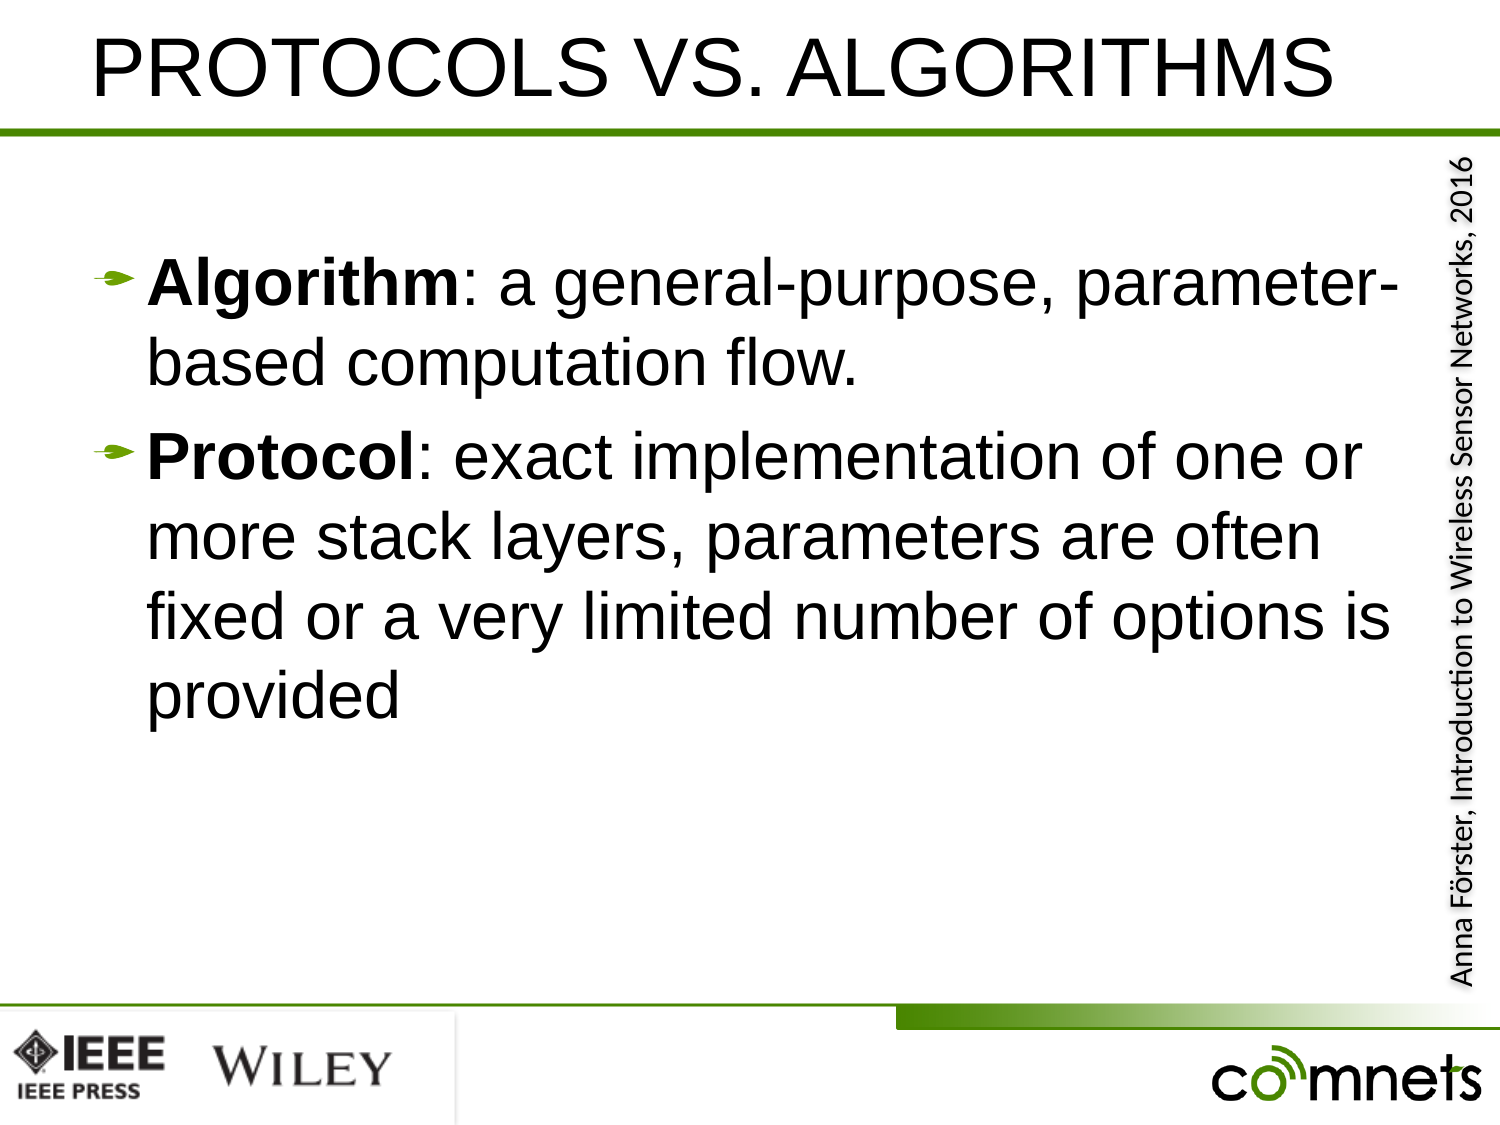

# PROTOCOLS VS. ALGORITHMS
Algorithm: a general-purpose, parameter-based computation flow.
Protocol: exact implementation of one or more stack layers, parameters are often fixed or a very limited number of options is provided